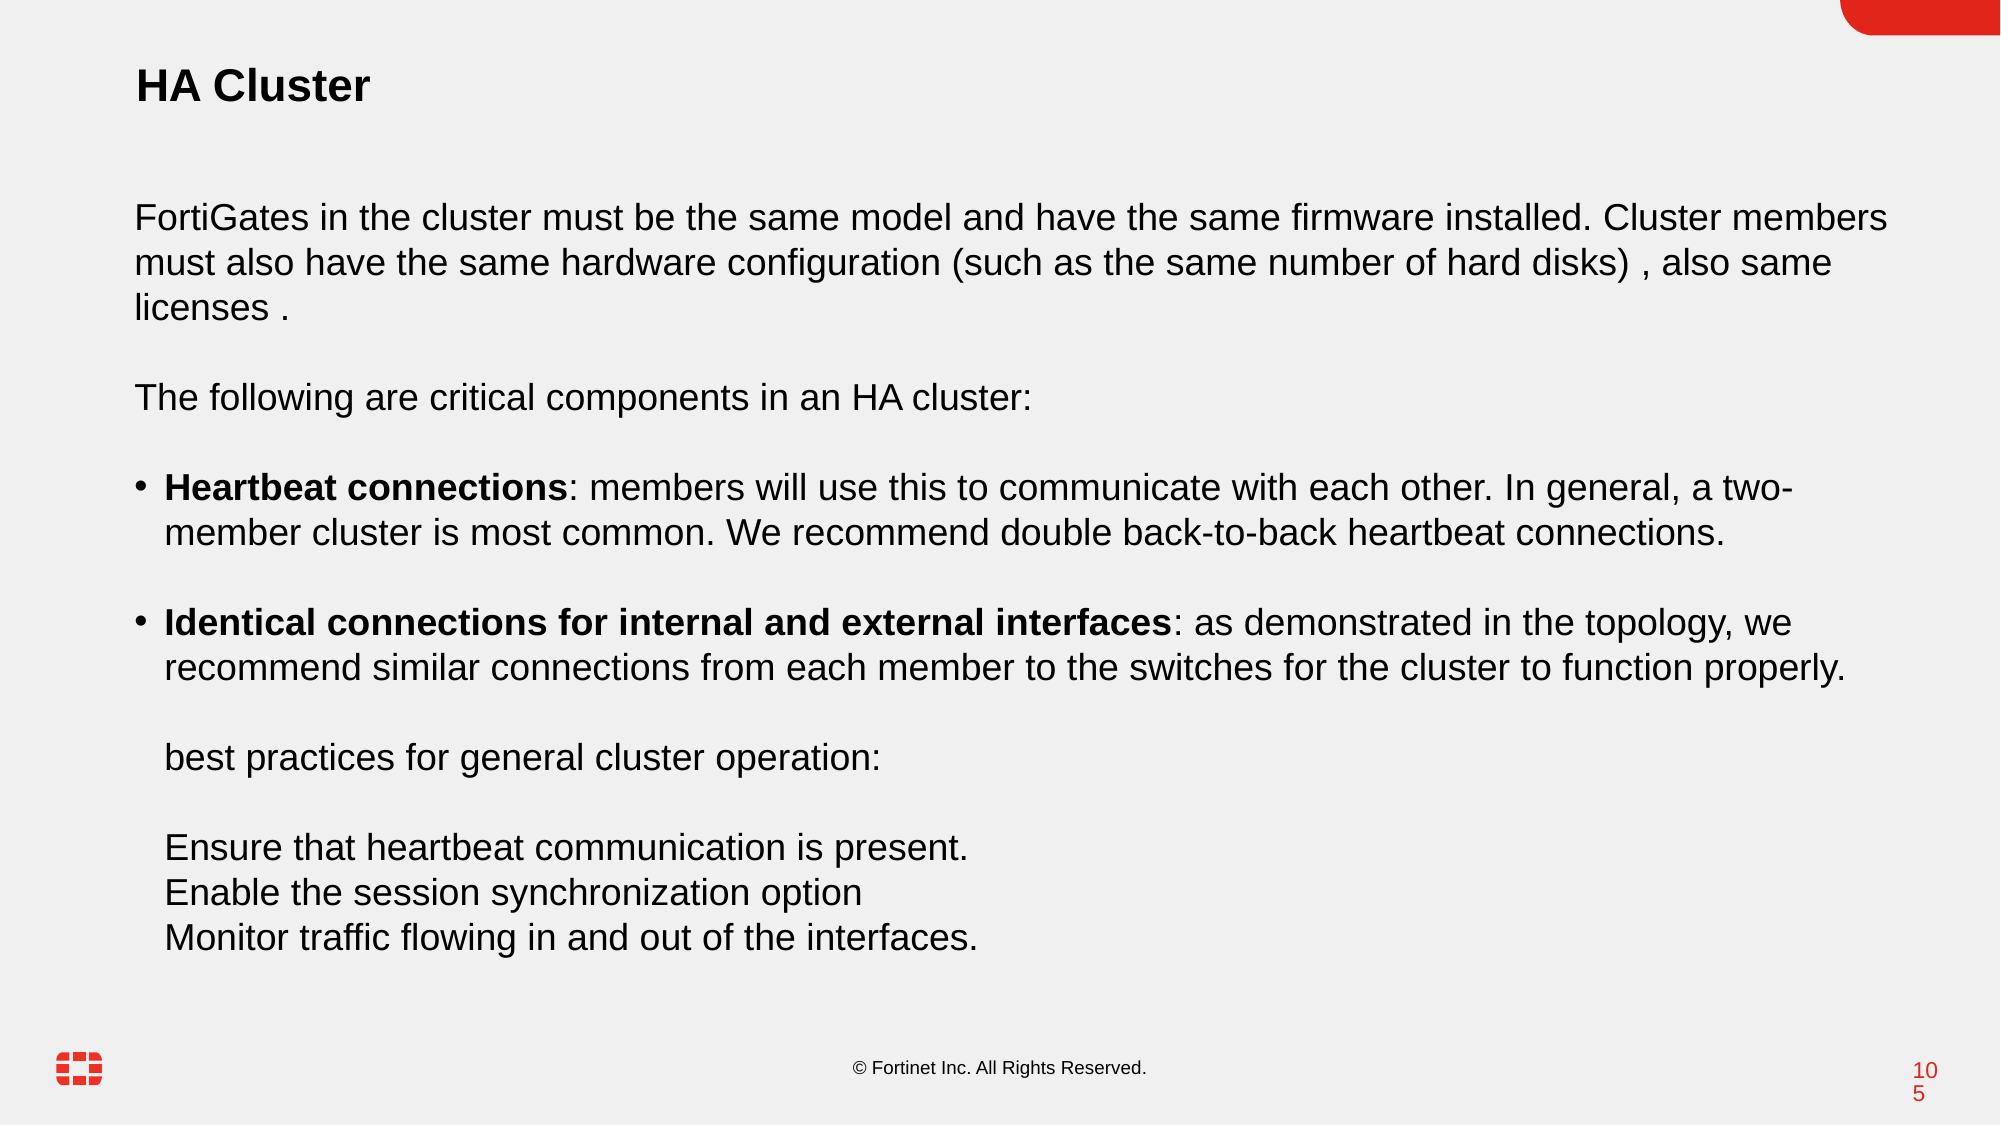

HA Cluster
FortiGates in the cluster must be the same model and have the same firmware installed. Cluster members must also have the same hardware configuration (such as the same number of hard disks) , also same licenses .

The following are critical components in an HA cluster:

Heartbeat connections: members will use this to communicate with each other. In general, a two-member cluster is most common. We recommend double back-to-back heartbeat connections.

Identical connections for internal and external interfaces: as demonstrated in the topology, we recommend similar connections from each member to the switches for the cluster to function properly.

best practices for general cluster operation:

Ensure that heartbeat communication is present.
Enable the session synchronization option
Monitor traffic flowing in and out of the interfaces.